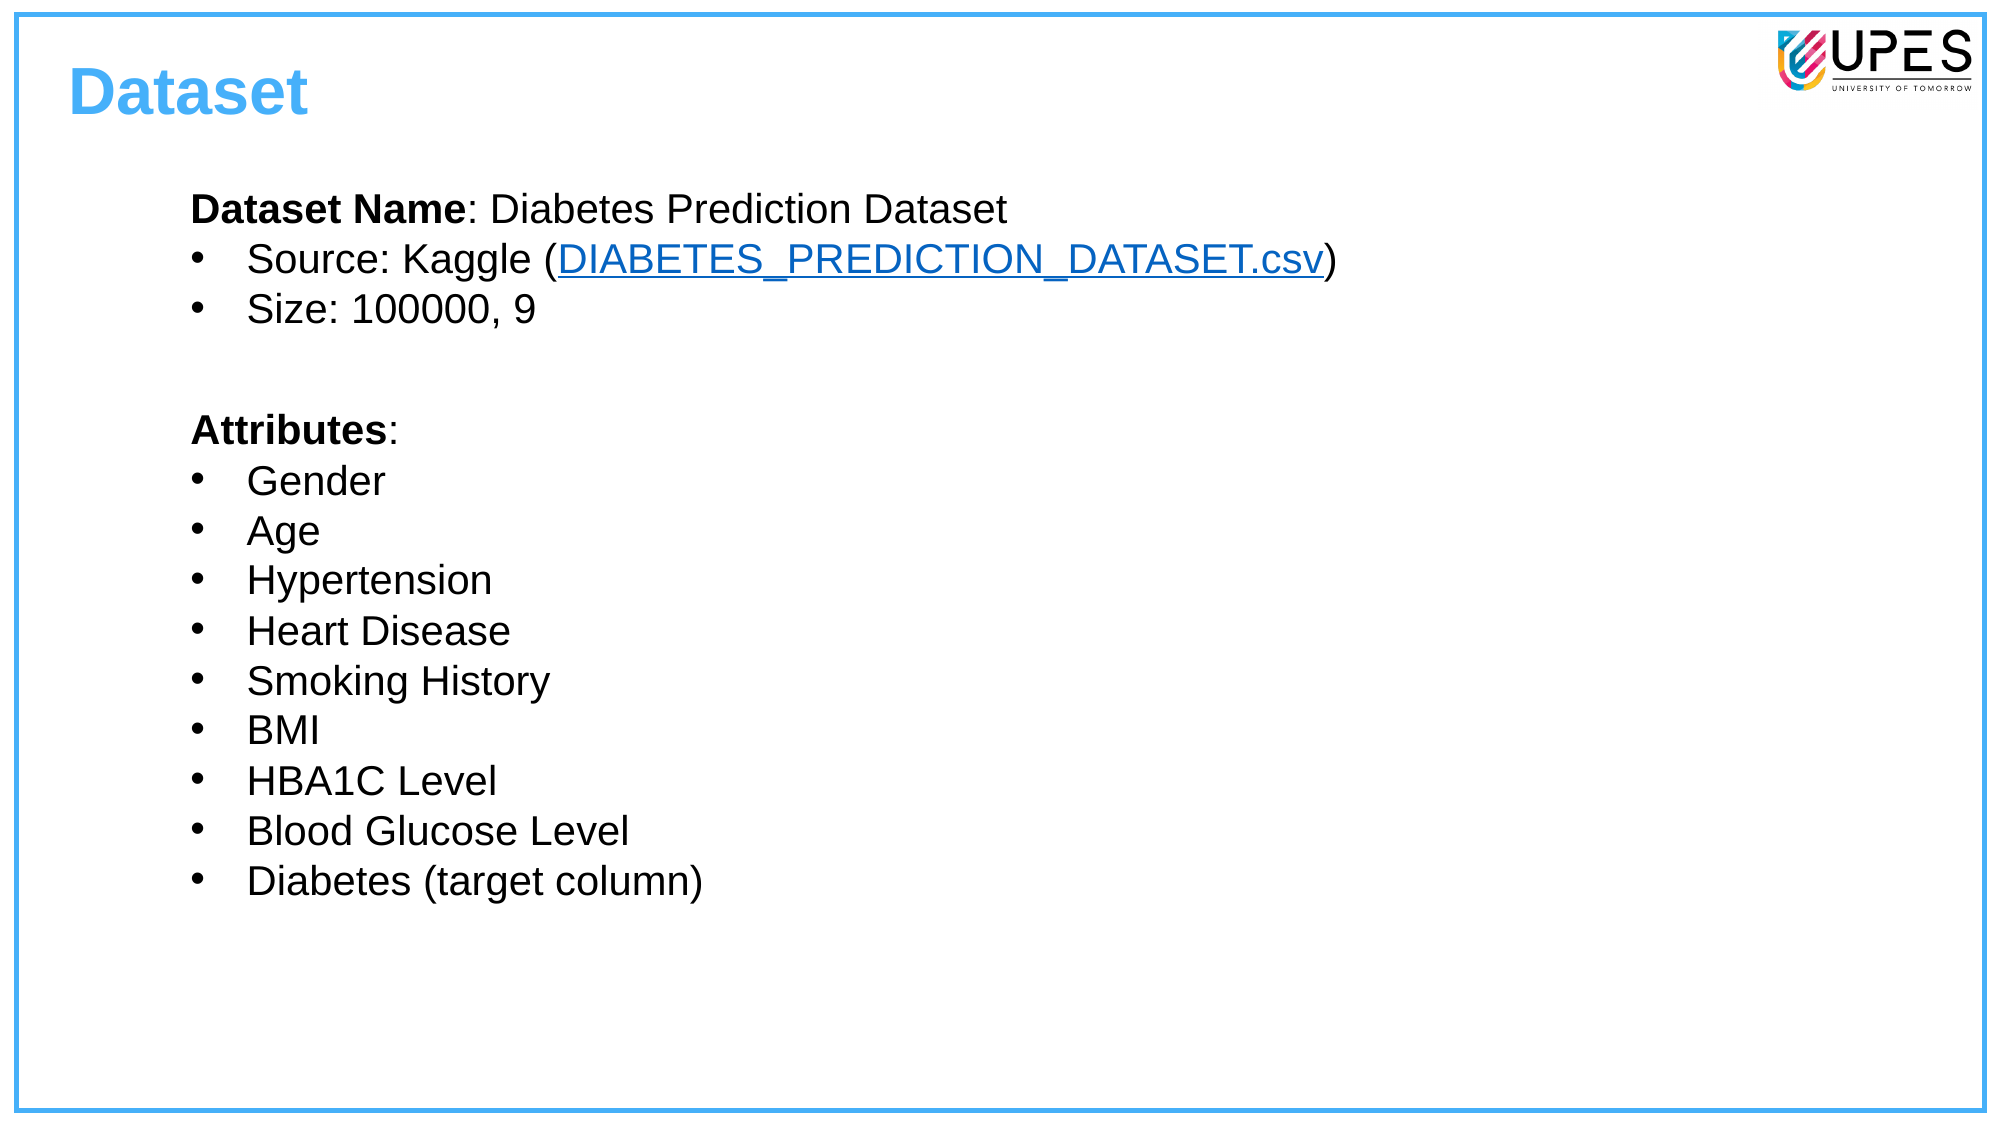

Dataset
Dataset Name: Diabetes Prediction Dataset
Source: Kaggle (DIABETES_PREDICTION_DATASET.csv)
Size: 100000, 9
Attributes:
Gender
Age
Hypertension
Heart Disease
Smoking History
BMI
HBA1C Level
Blood Glucose Level
Diabetes (target column)